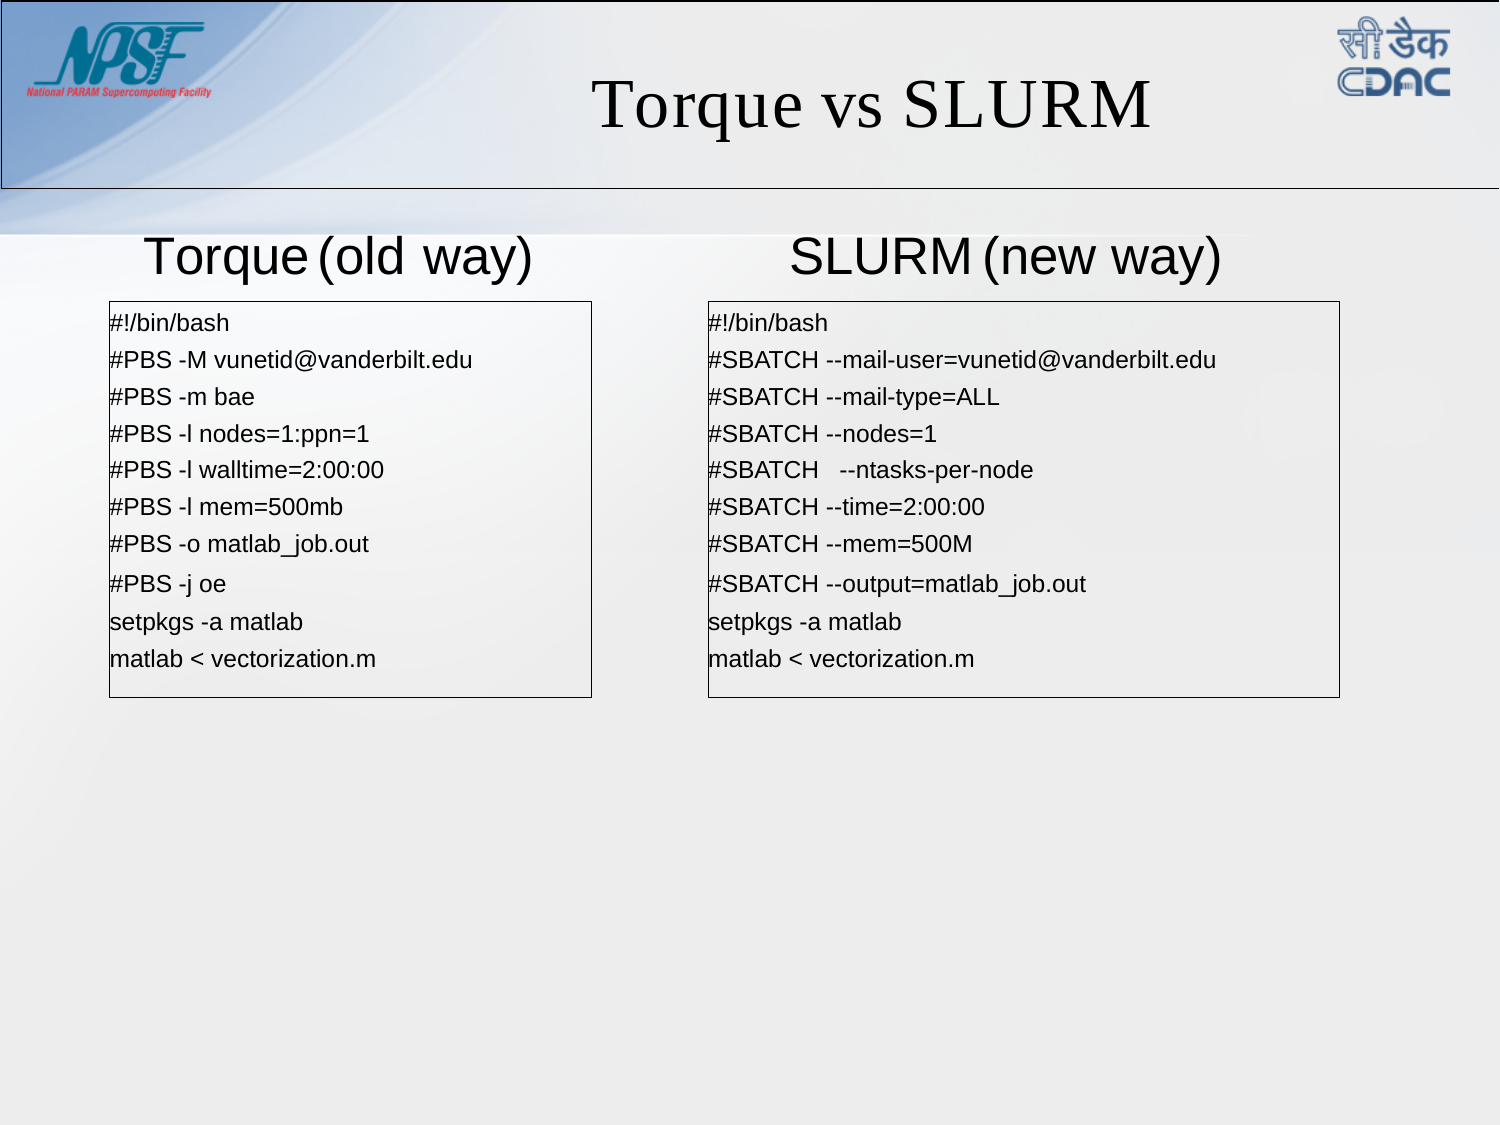

Torque vs SLURM
Torque
(old
way)
SLURM
(new
way)

#!/bin/bash
#PBS -M vunetid@vanderbilt.edu
#PBS -m bae
#PBS -l nodes=1:ppn=1
#PBS -l walltime=2:00:00
#PBS -l mem=500mb
#PBS -o matlab_job.out
#PBS -j oe
setpkgs -a matlab
matlab < vectorization.m

#!/bin/bash
#SBATCH --mail-user=vunetid@vanderbilt.edu
#SBATCH --mail-type=ALL
#SBATCH --nodes=1
#SBATCH   --ntasks-per-node
#SBATCH --time=2:00:00
#SBATCH --mem=500M
#SBATCH --output=matlab_job.out
setpkgs -a matlab
matlab < vectorization.m